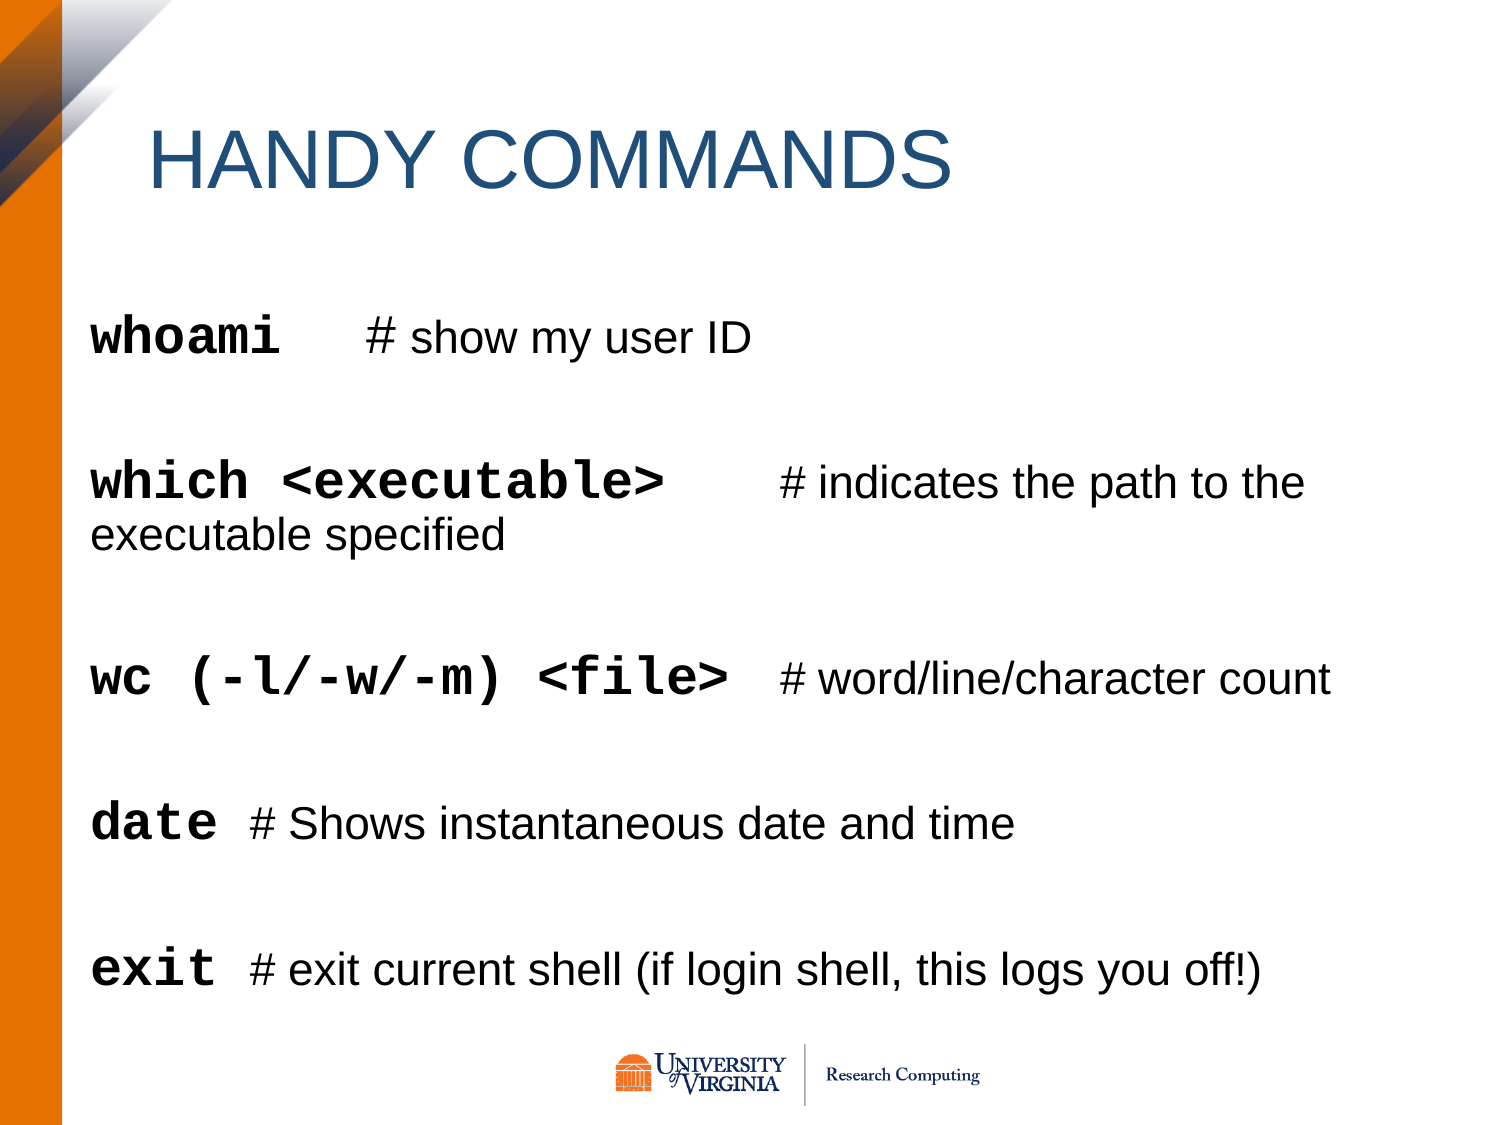

# Handy Commands
whoami	# show my user ID

which <executable>	# indicates the path to the executable specified

wc (-l/-w/-m) <file>	# word/line/character count

date # Shows instantaneous date and time

exit # exit current shell (if login shell, this logs you off!)